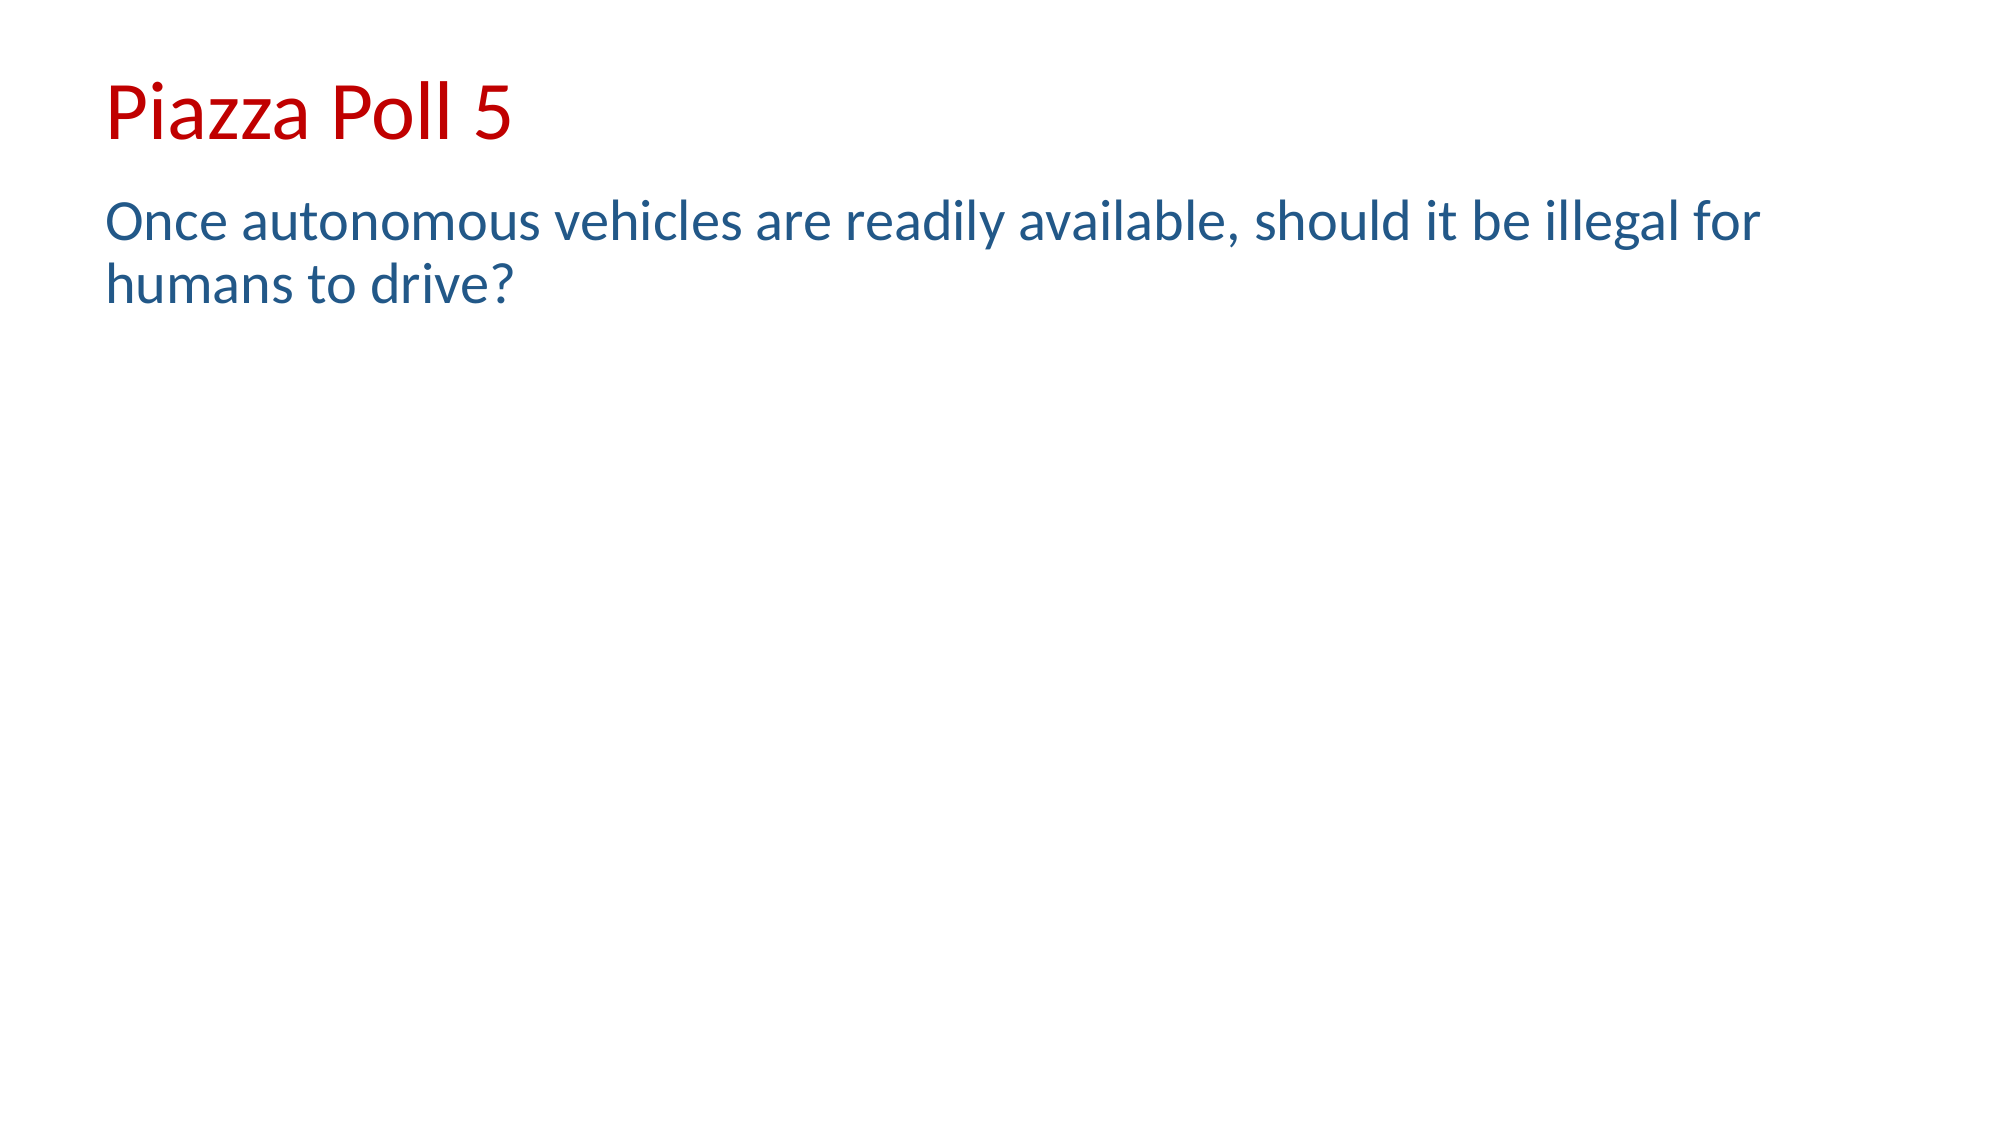

# Piazza Poll 5
Once autonomous vehicles are readily available, should it be illegal for humans to drive?